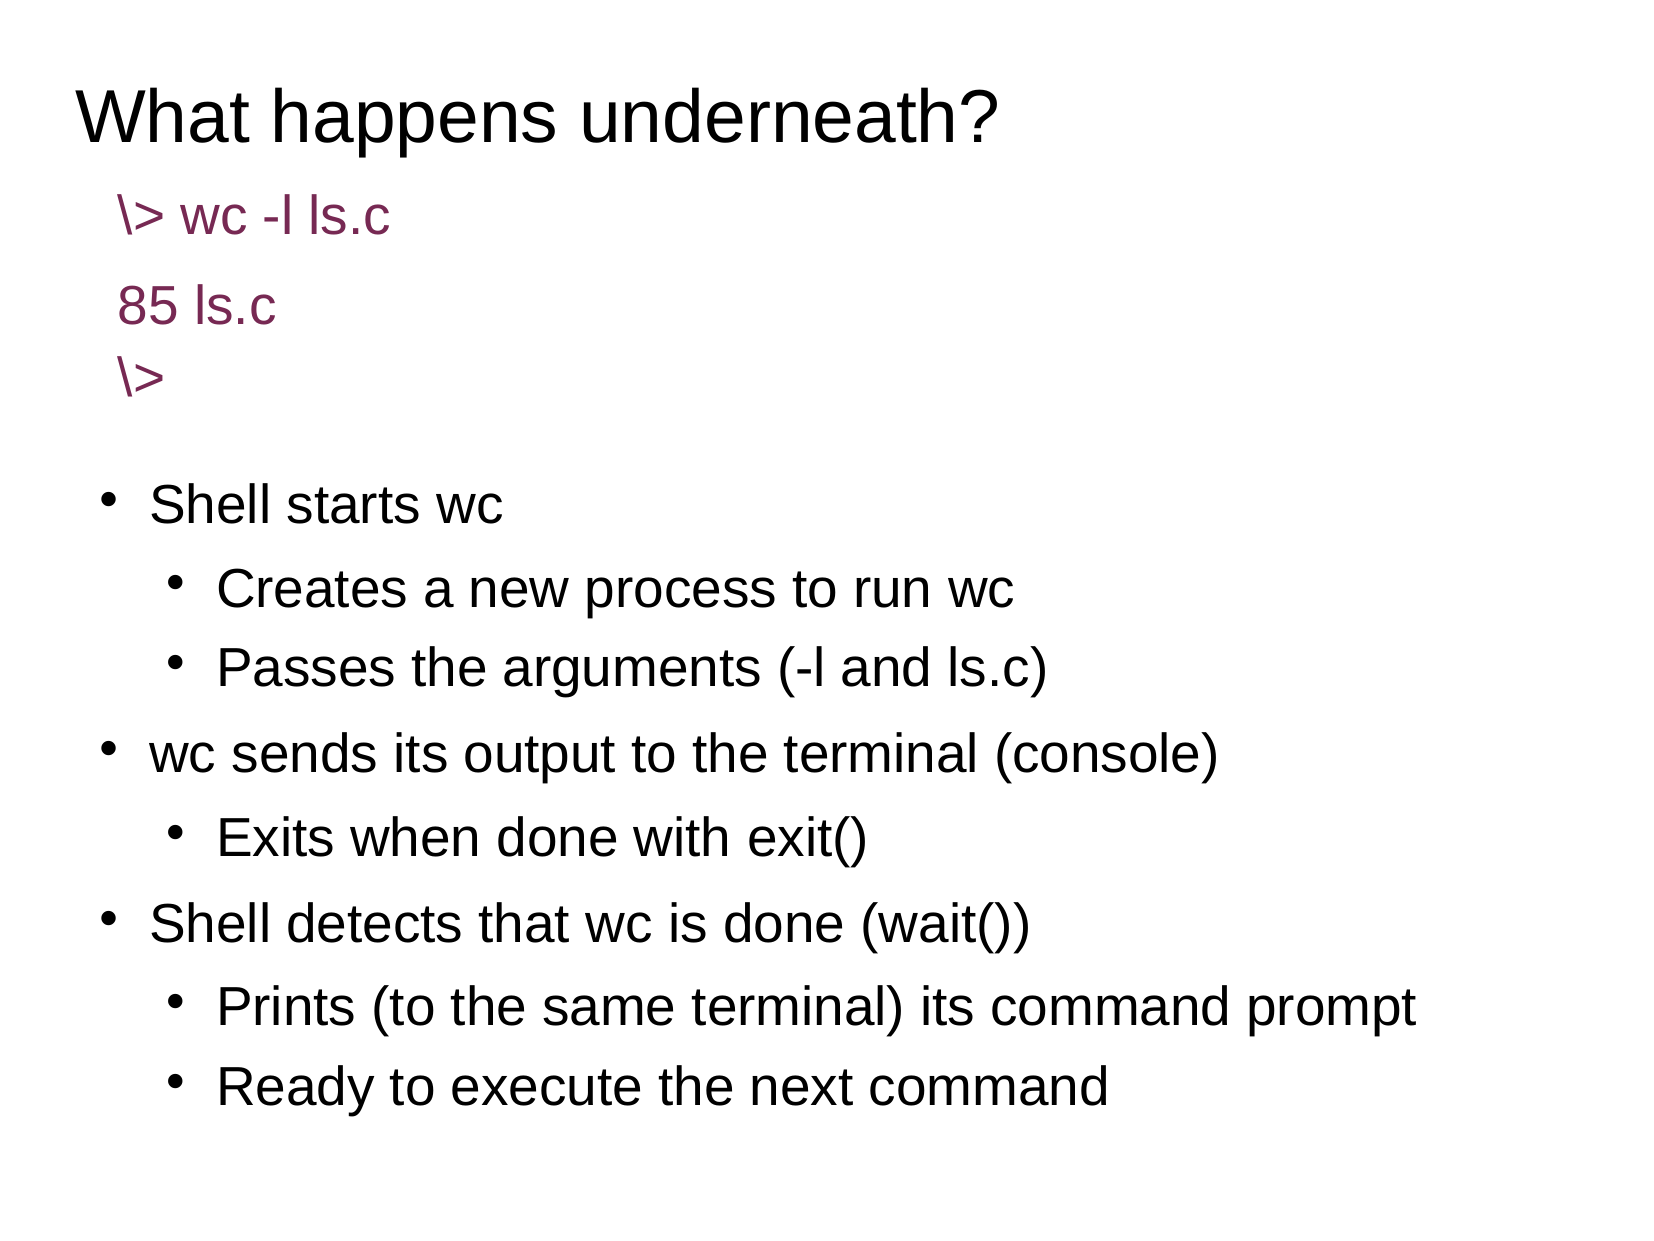

# What happens underneath?
\> wc -l ls.c
85 ls.c
\>

Shell starts wc
Creates a new process to run wc
Passes the arguments (-l and ls.c)
wc sends its output to the terminal (console)
Exits when done with exit()
Shell detects that wc is done (wait())
Prints (to the same terminal) its command prompt
Ready to execute the next command